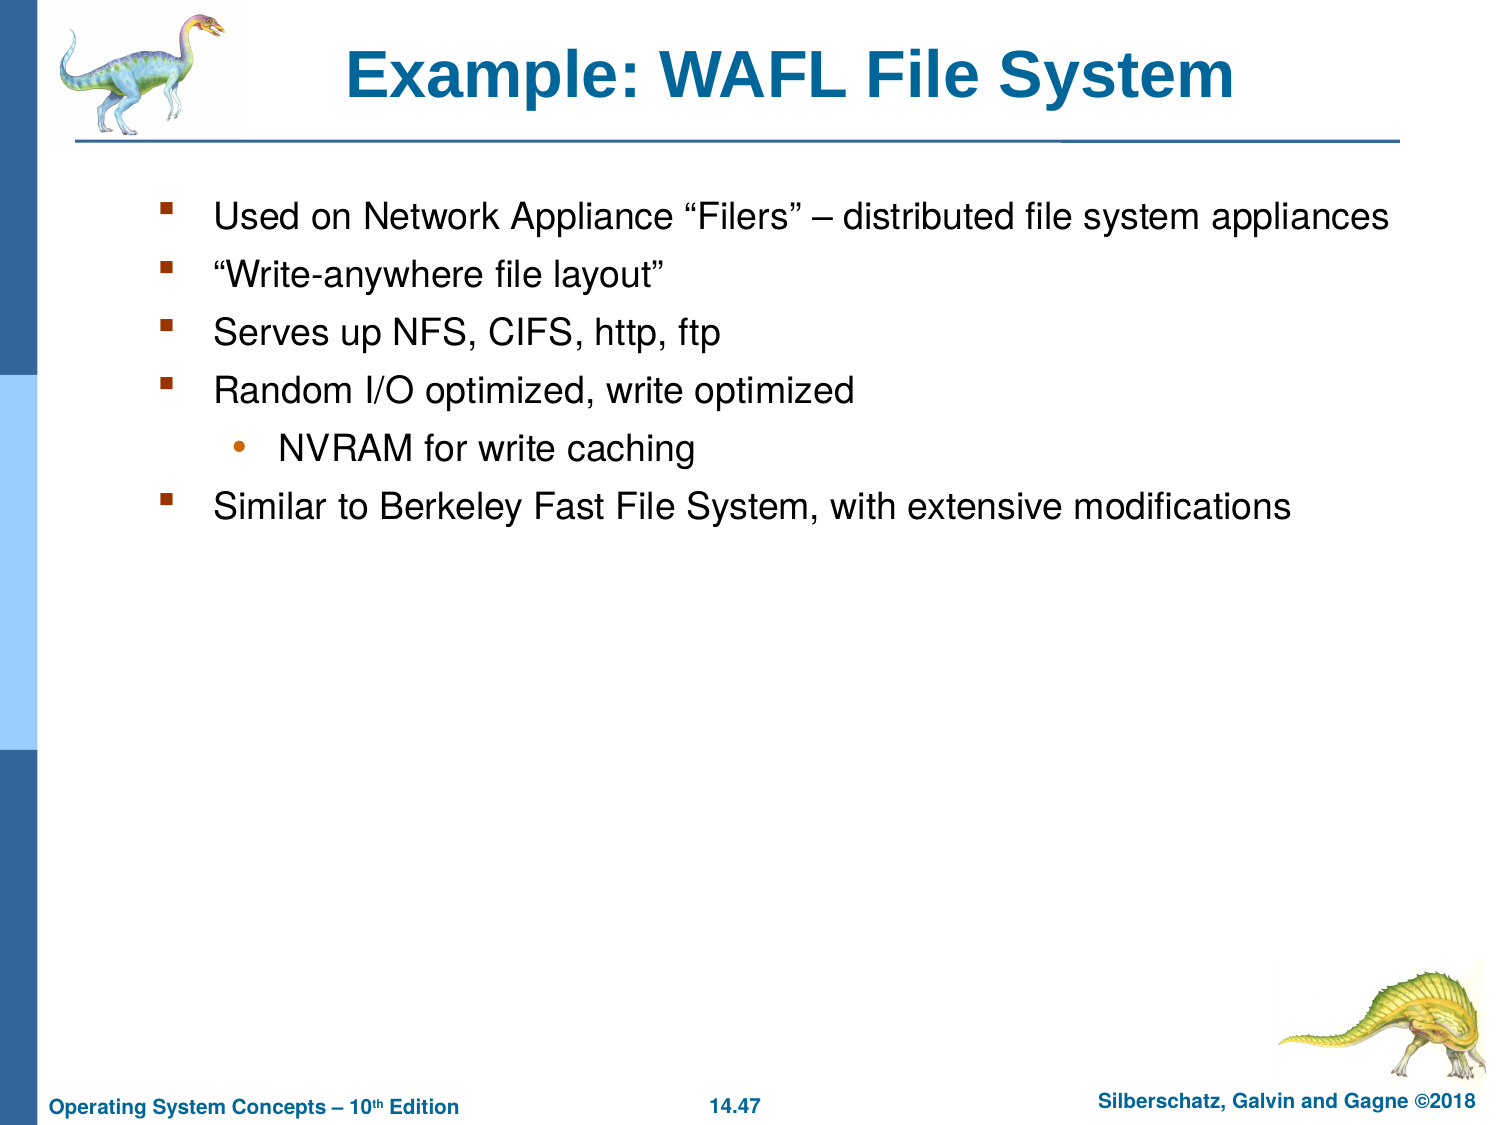

# Example: WAFL File System
Used on Network Appliance “Filers” – distributed file system appliances
“Write-anywhere file layout”
Serves up NFS, CIFS, http, ftp
Random I/O optimized, write optimized
NVRAM for write caching
Similar to Berkeley Fast File System, with extensive modifications